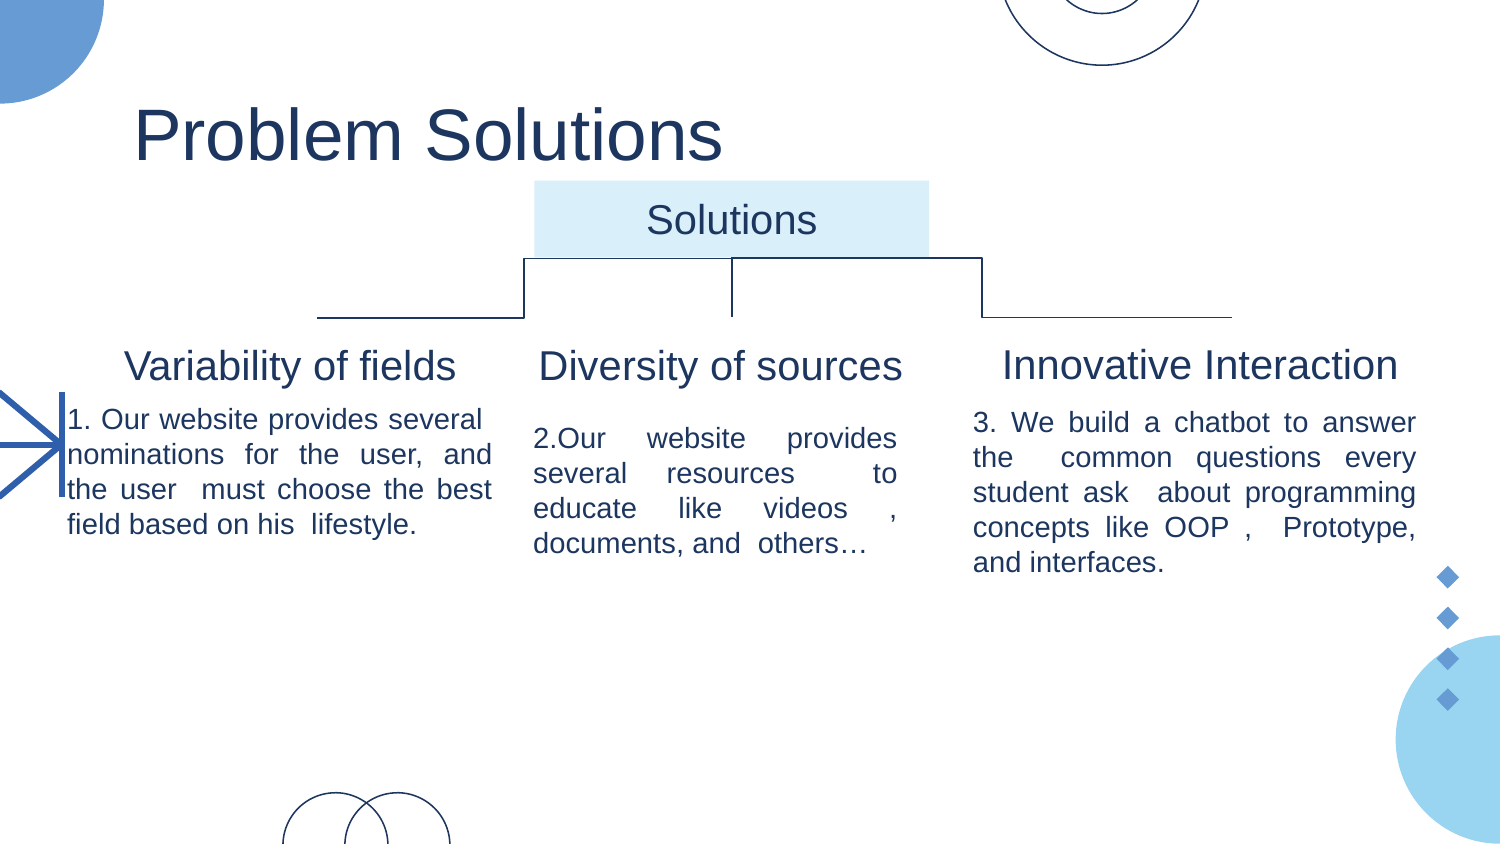

# Problem Solutions
Solutions
Innovative Interaction
Variability of fields
Diversity of sources
1. Our website provides several  nominations for the user, and the user  must choose the best field based on his  lifestyle.
3. We build a chatbot to answer the  common questions every student ask  about programming concepts like OOP ,  Prototype, and interfaces.

2.Our website provides several resources  to educate like videos , documents, and  others…